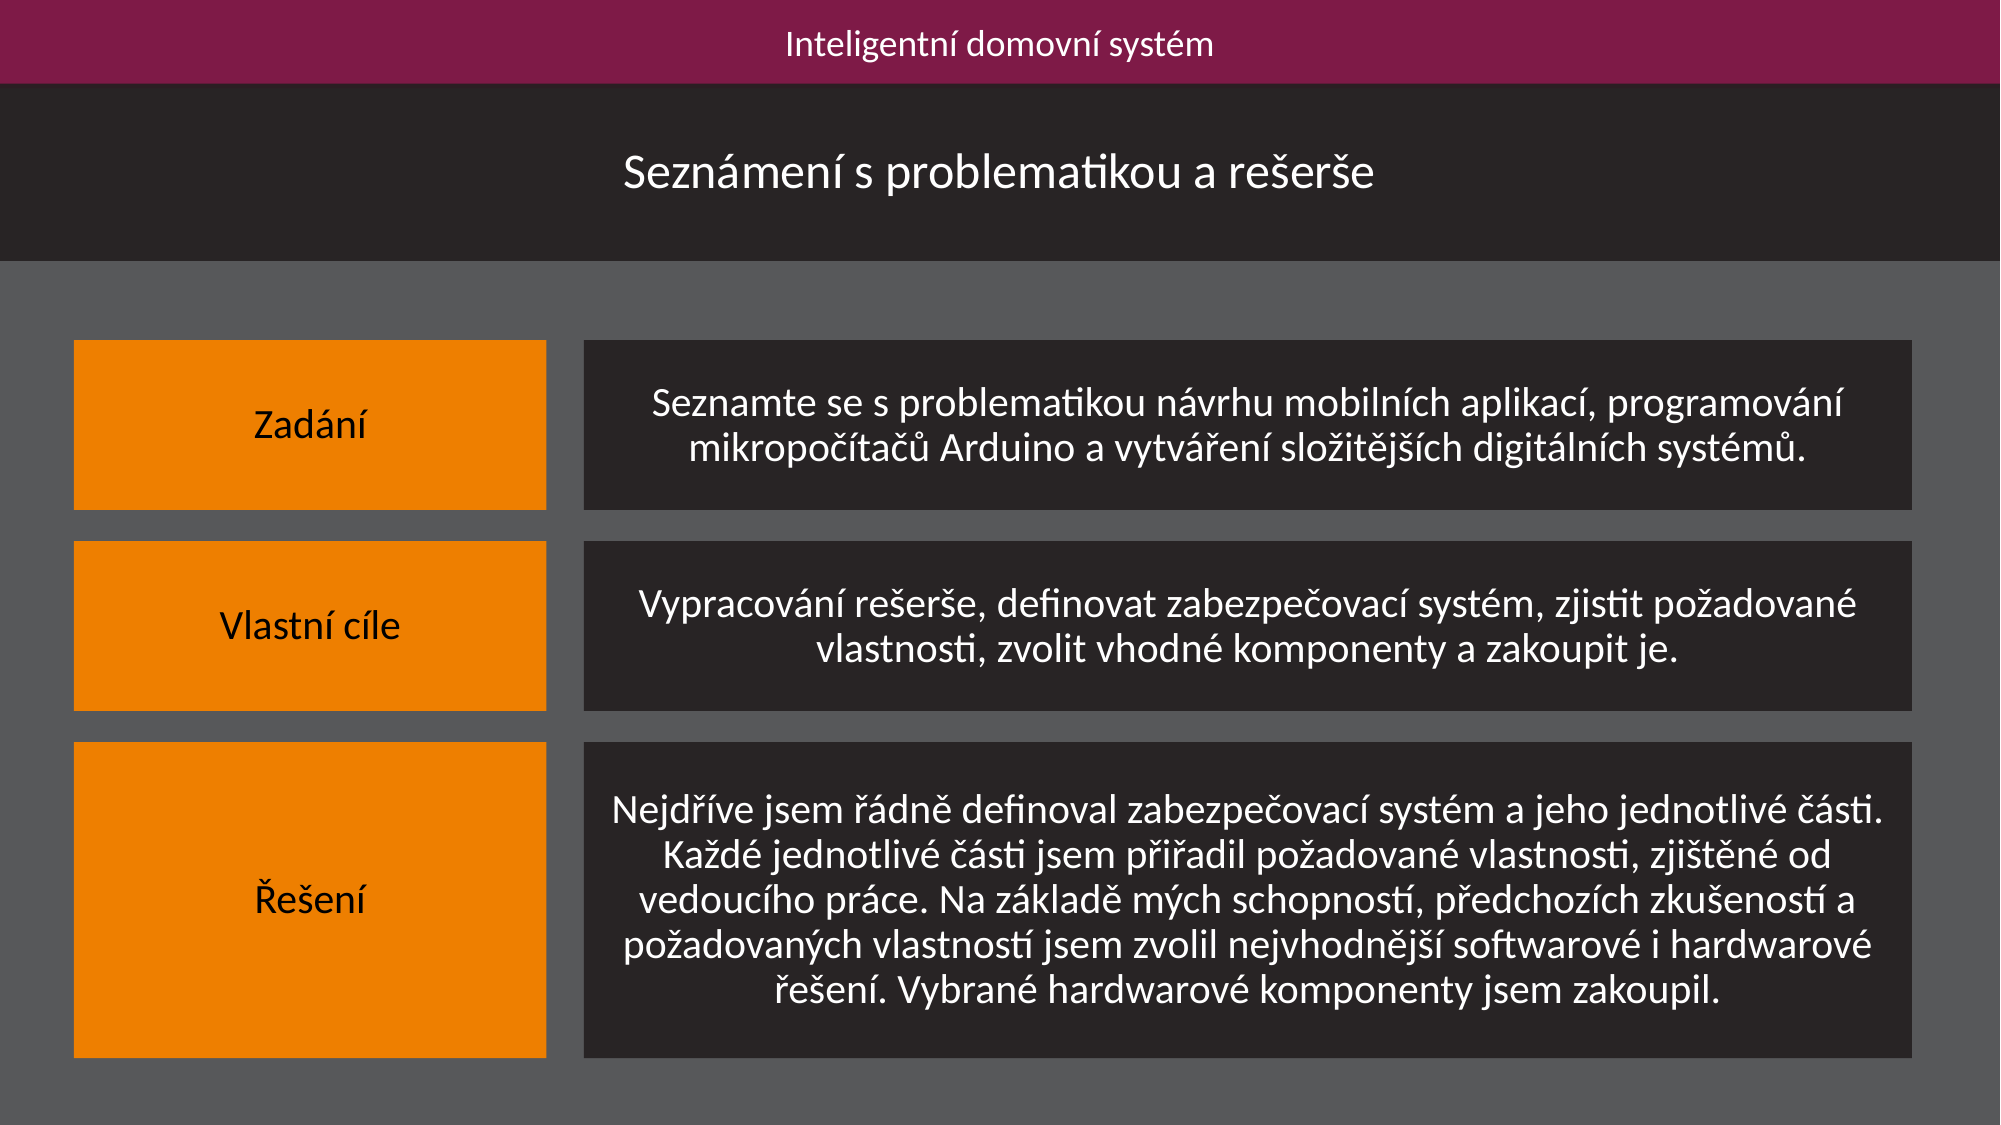

Inteligentní domovní systém
Seznámení s problematikou a rešerše
Seznamte se s problematikou návrhu mobilních aplikací, programování mikropočítačů Arduino a vytváření složitějších digitálních systémů.
Zadání
Vypracování rešerše, definovat zabezpečovací systém, zjistit požadované vlastnosti, zvolit vhodné komponenty a zakoupit je.
Vlastní cíle
Nejdříve jsem řádně definoval zabezpečovací systém a jeho jednotlivé části. Každé jednotlivé části jsem přiřadil požadované vlastnosti, zjištěné od vedoucího práce. Na základě mých schopností, předchozích zkušeností a požadovaných vlastností jsem zvolil nejvhodnější softwarové i hardwarové řešení. Vybrané hardwarové komponenty jsem zakoupil.
Řešení